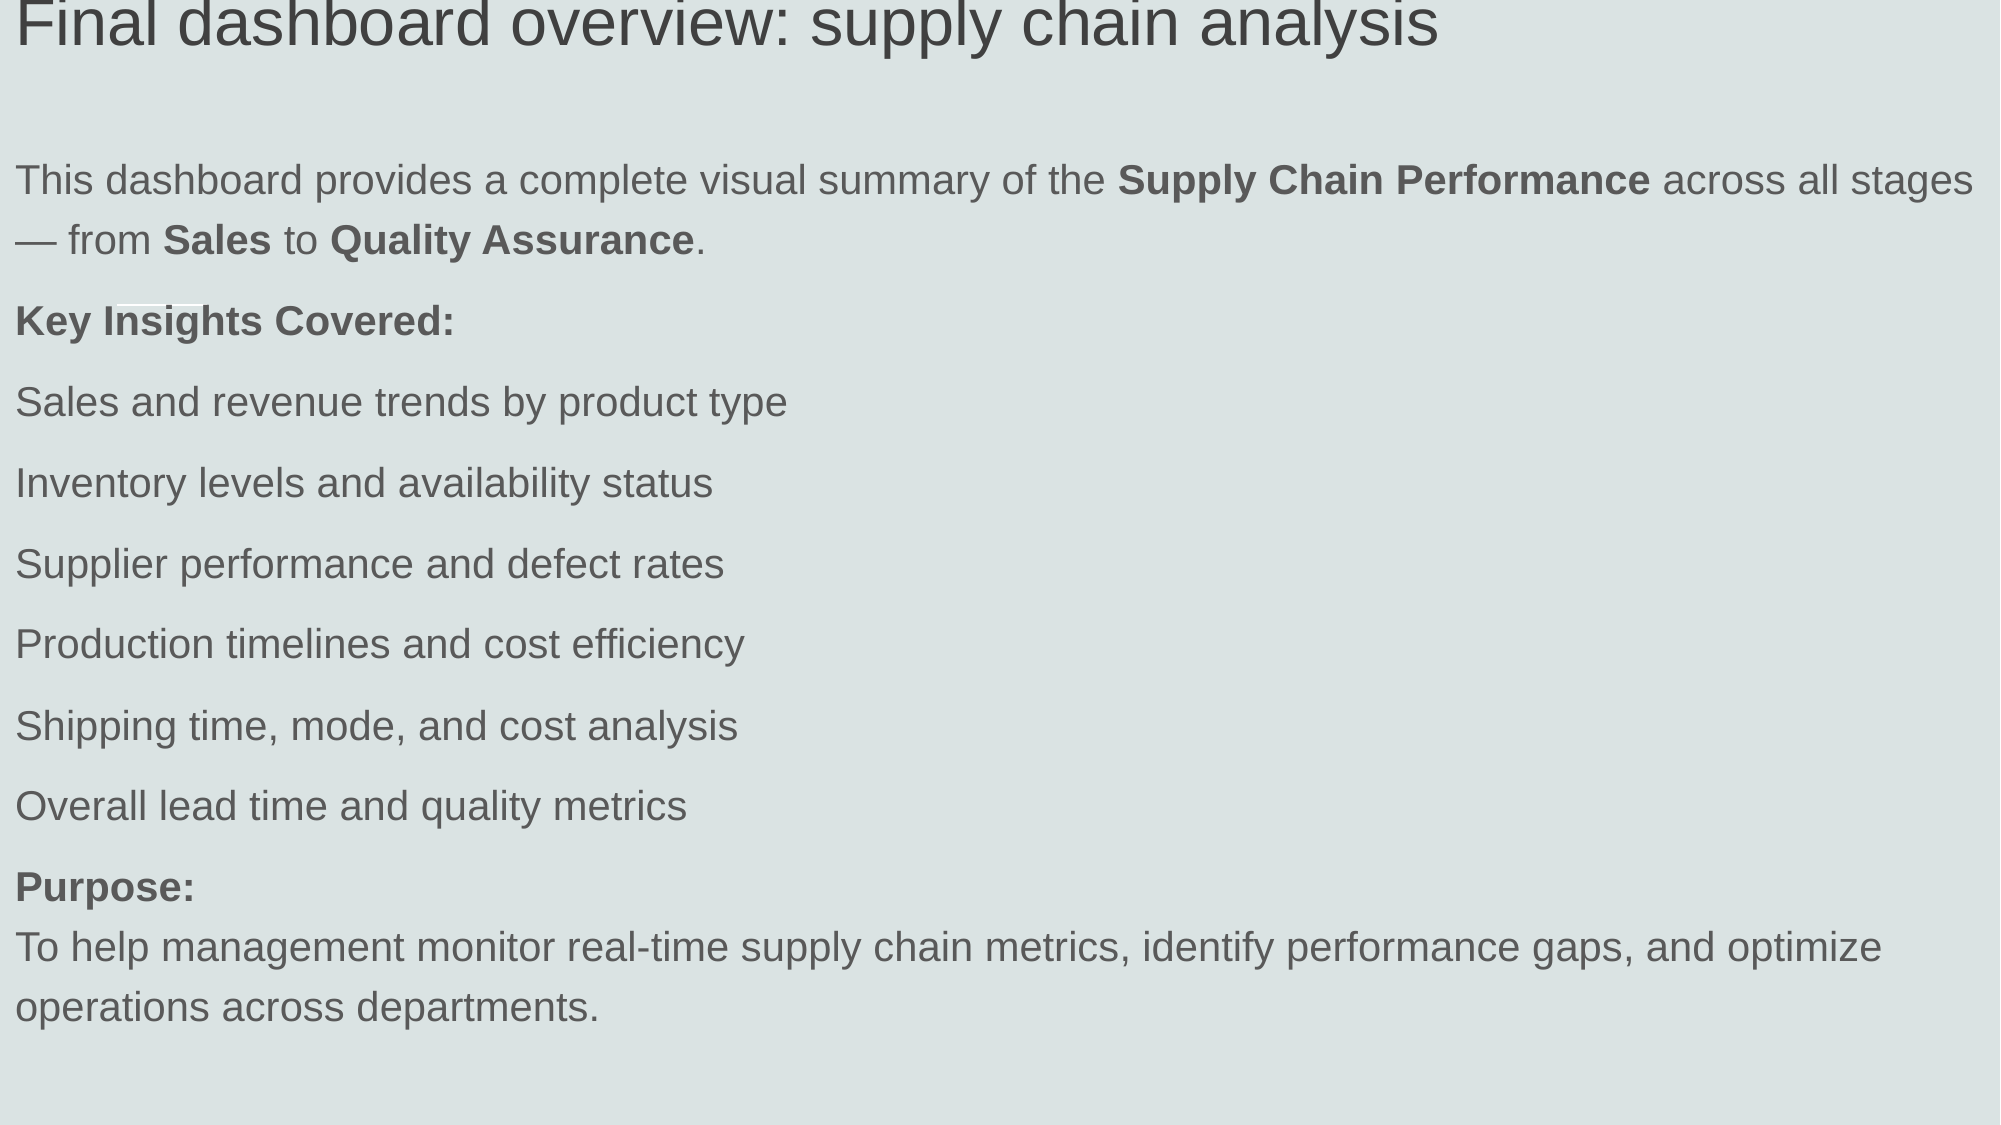

# Final dashboard overview: supply chain analysis
This dashboard provides a complete visual summary of the Supply Chain Performance across all stages — from Sales to Quality Assurance.
Key Insights Covered:
Sales and revenue trends by product type
Inventory levels and availability status
Supplier performance and defect rates
Production timelines and cost efficiency
Shipping time, mode, and cost analysis
Overall lead time and quality metrics
Purpose:
To help management monitor real-time supply chain metrics, identify performance gaps, and optimize operations across departments.